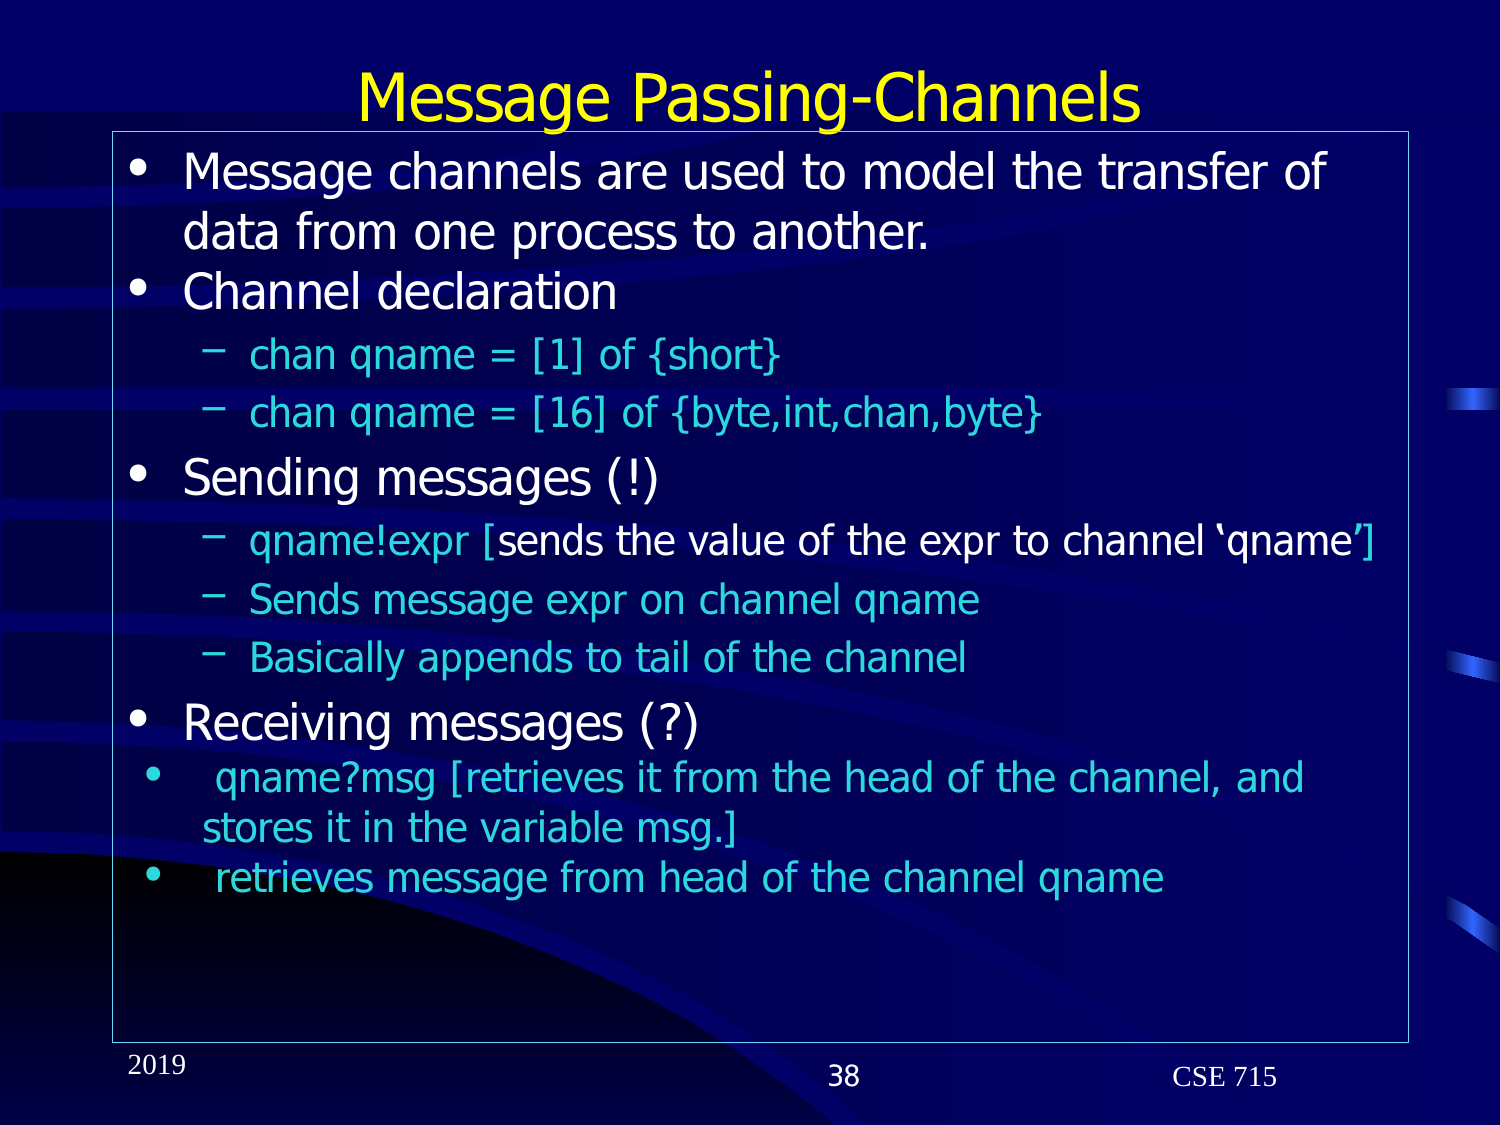

# Message Passing-Channels
Message channels are used to model the transfer of
data from one process to another.
Channel declaration
chan qname = [1] of {short}
chan qname = [16] of {byte,int,chan,byte}
Sending messages (!)
qname!expr [sends the value of the expr to channel ‘qname’]
Sends message expr on channel qname
Basically appends to tail of the channel
Receiving messages (?)
 qname?msg [retrieves it from the head of the channel, and stores it in the variable msg.]
 retrieves message from head of the channel qname

2019
38
CSE 715